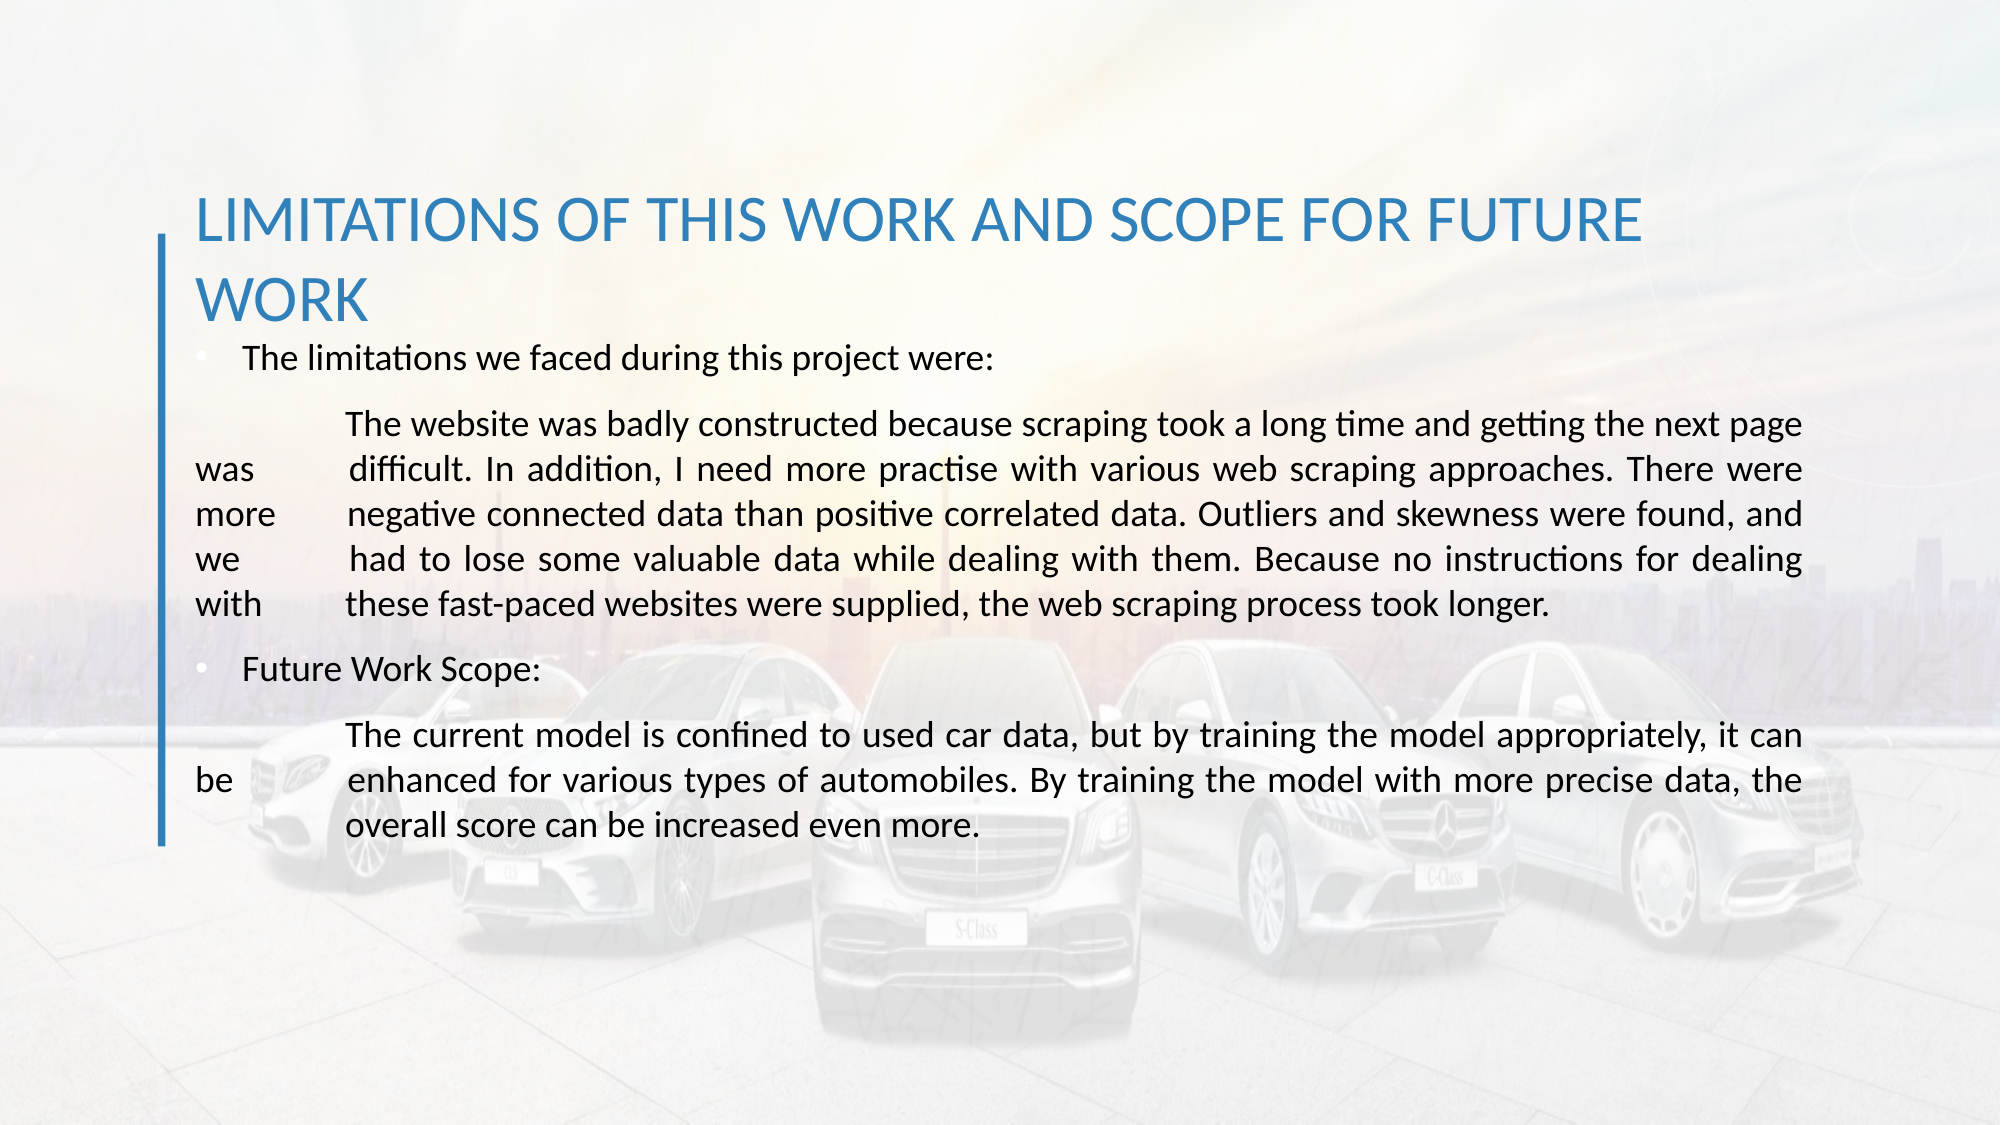

# LIMITATIONS OF THIS WORK AND SCOPE FOR FUTURE WORK

The limitations we faced during this project were:
	The website was badly constructed because scraping took a long time and getting the next page was 	difficult. In addition, I need more practise with various web scraping approaches. There were more 	negative connected data than positive correlated data. Outliers and skewness were found, and we 	had to lose some valuable data while dealing with them. Because no instructions for dealing with 	these fast-paced websites were supplied, the web scraping process took longer.
Future Work Scope:
	The current model is confined to used car data, but by training the model appropriately, it can be 	enhanced for various types of automobiles. By training the model with more precise data, the 	overall score can be increased even more.